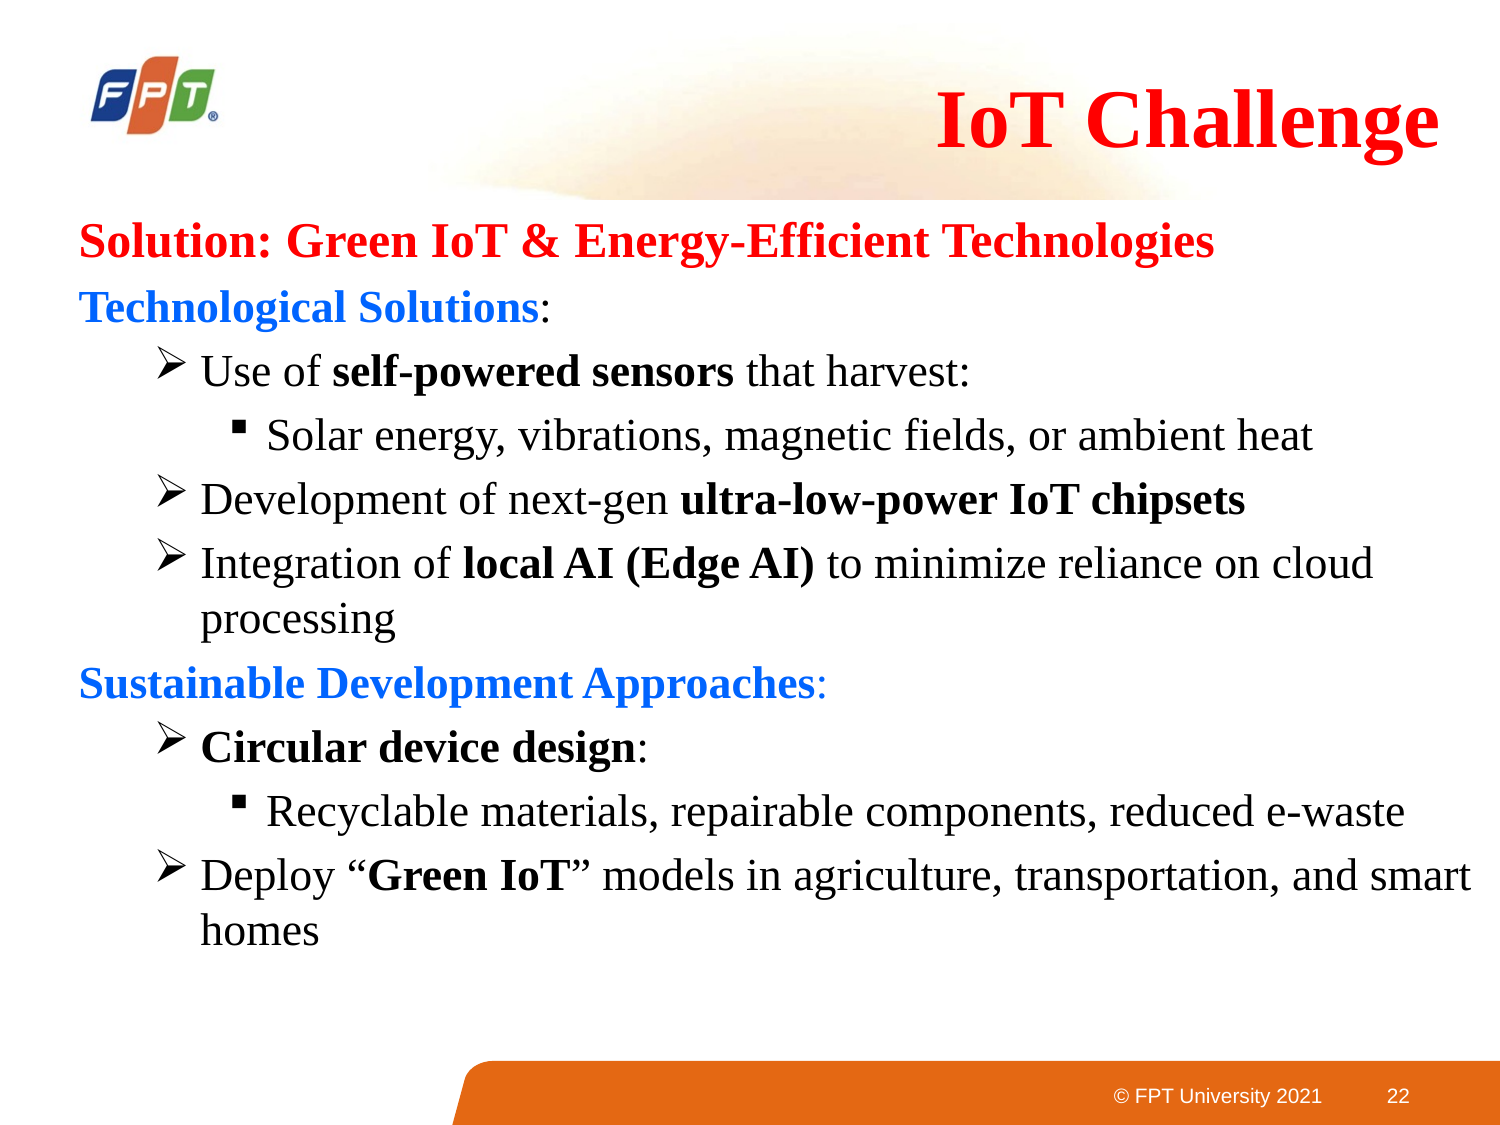

# IoT Challenge
Solution: Green IoT & Energy-Efficient Technologies
Technological Solutions:
Use of self-powered sensors that harvest:
Solar energy, vibrations, magnetic fields, or ambient heat
Development of next-gen ultra-low-power IoT chipsets
Integration of local AI (Edge AI) to minimize reliance on cloud processing
Sustainable Development Approaches:
Circular device design:
Recyclable materials, repairable components, reduced e-waste
Deploy “Green IoT” models in agriculture, transportation, and smart homes